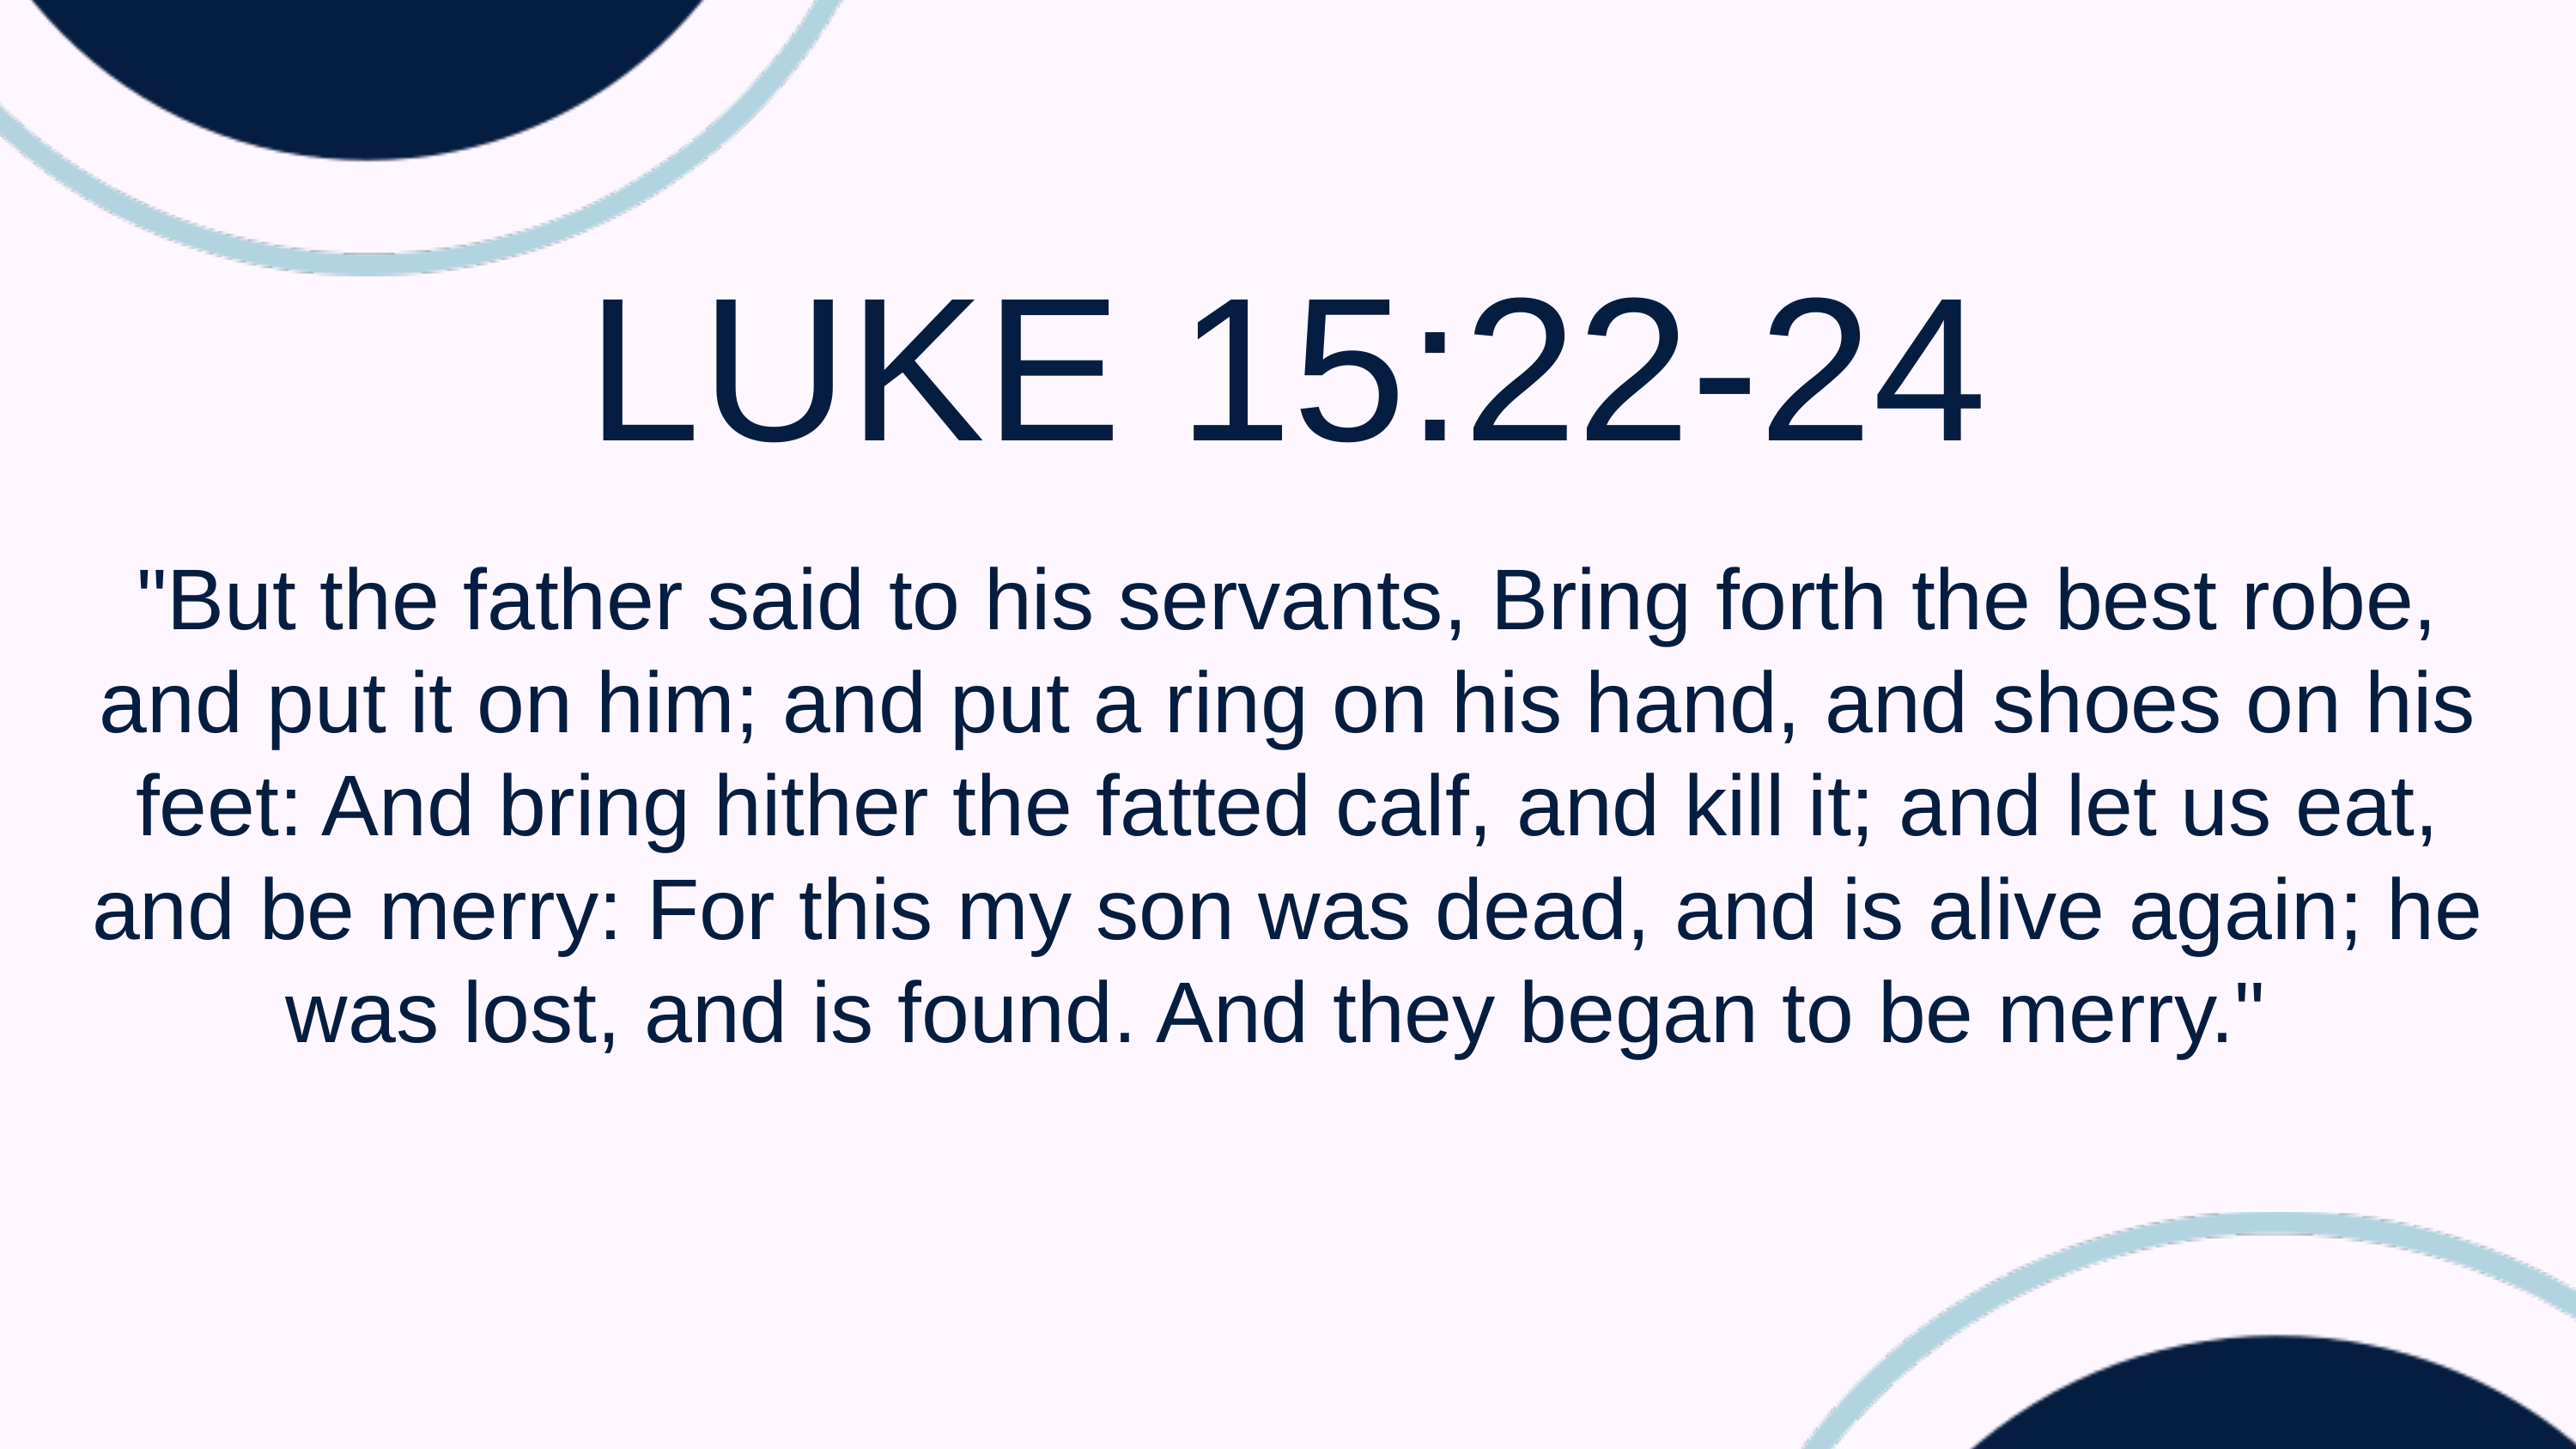

LUKE 15:22-24
"But the father said to his servants, Bring forth the best robe, and put it on him; and put a ring on his hand, and shoes on his feet: And bring hither the fatted calf, and kill it; and let us eat, and be merry: For this my son was dead, and is alive again; he was lost, and is found. And they began to be merry."